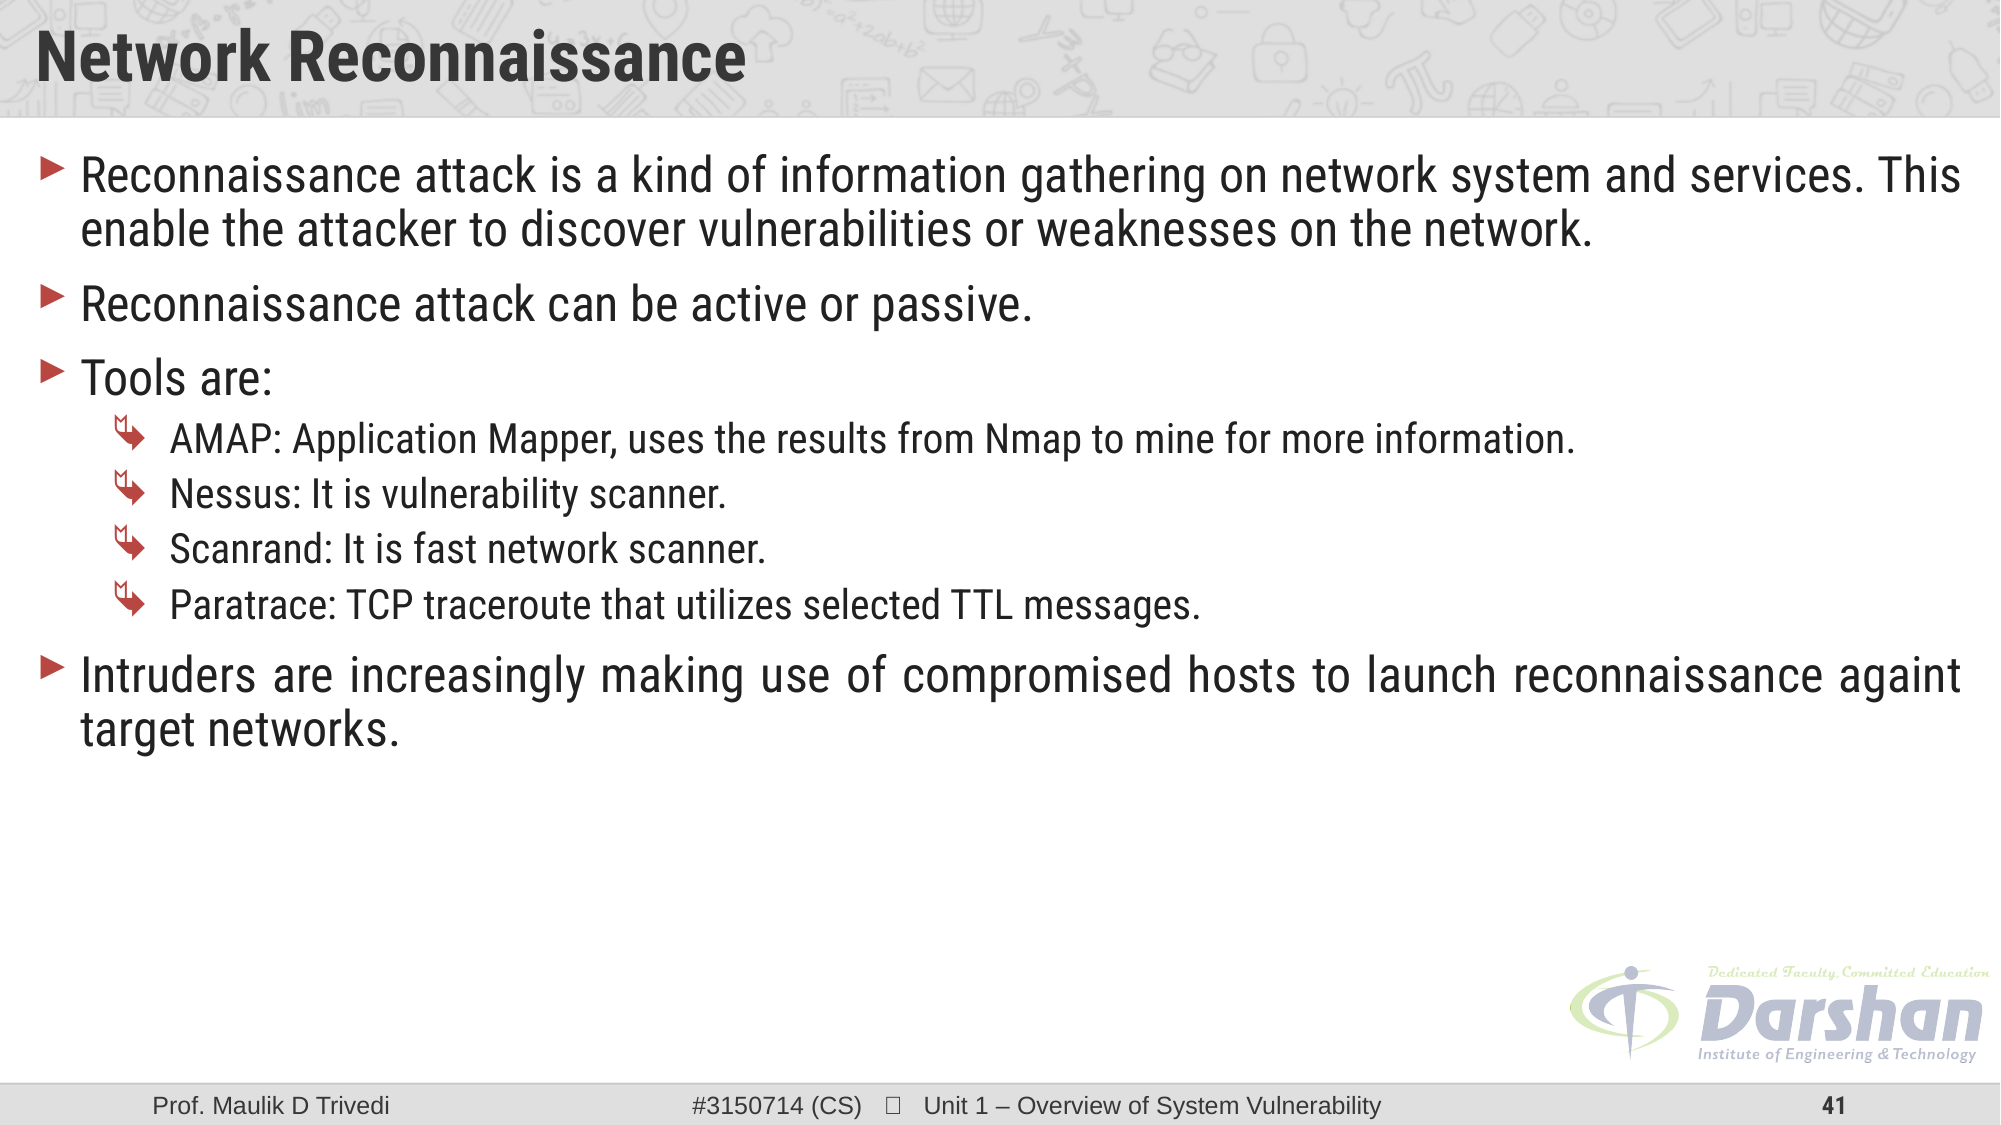

# Network Reconnaissance
Reconnaissance attack is a kind of information gathering on network system and services. This enable the attacker to discover vulnerabilities or weaknesses on the network.
Reconnaissance attack can be active or passive.
Tools are:
AMAP: Application Mapper, uses the results from Nmap to mine for more information.
Nessus: It is vulnerability scanner.
Scanrand: It is fast network scanner.
Paratrace: TCP traceroute that utilizes selected TTL messages.
Intruders are increasingly making use of compromised hosts to launch reconnaissance againt target networks.